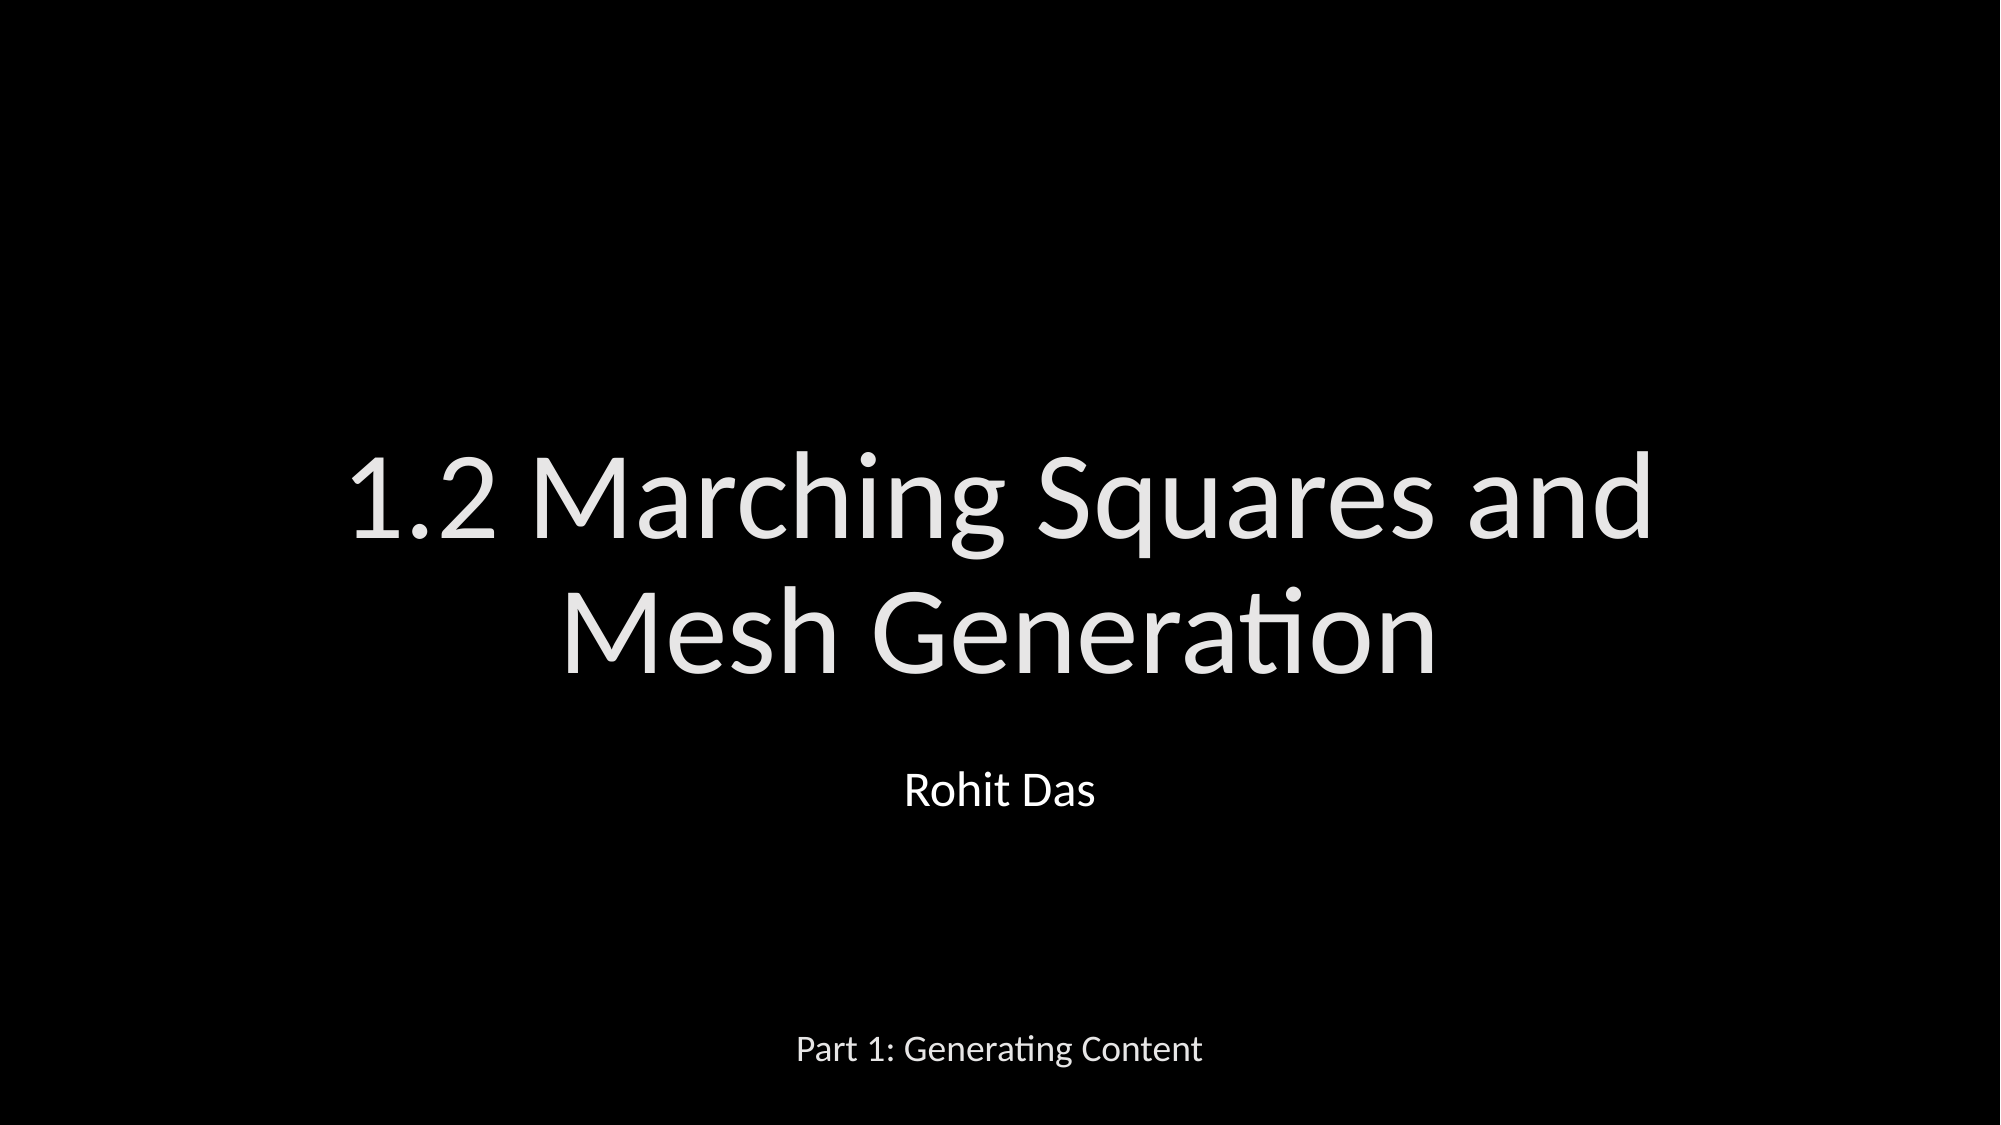

# 1.2 Marching Squares and Mesh Generation
Rohit Das
Part 1: Generating Content